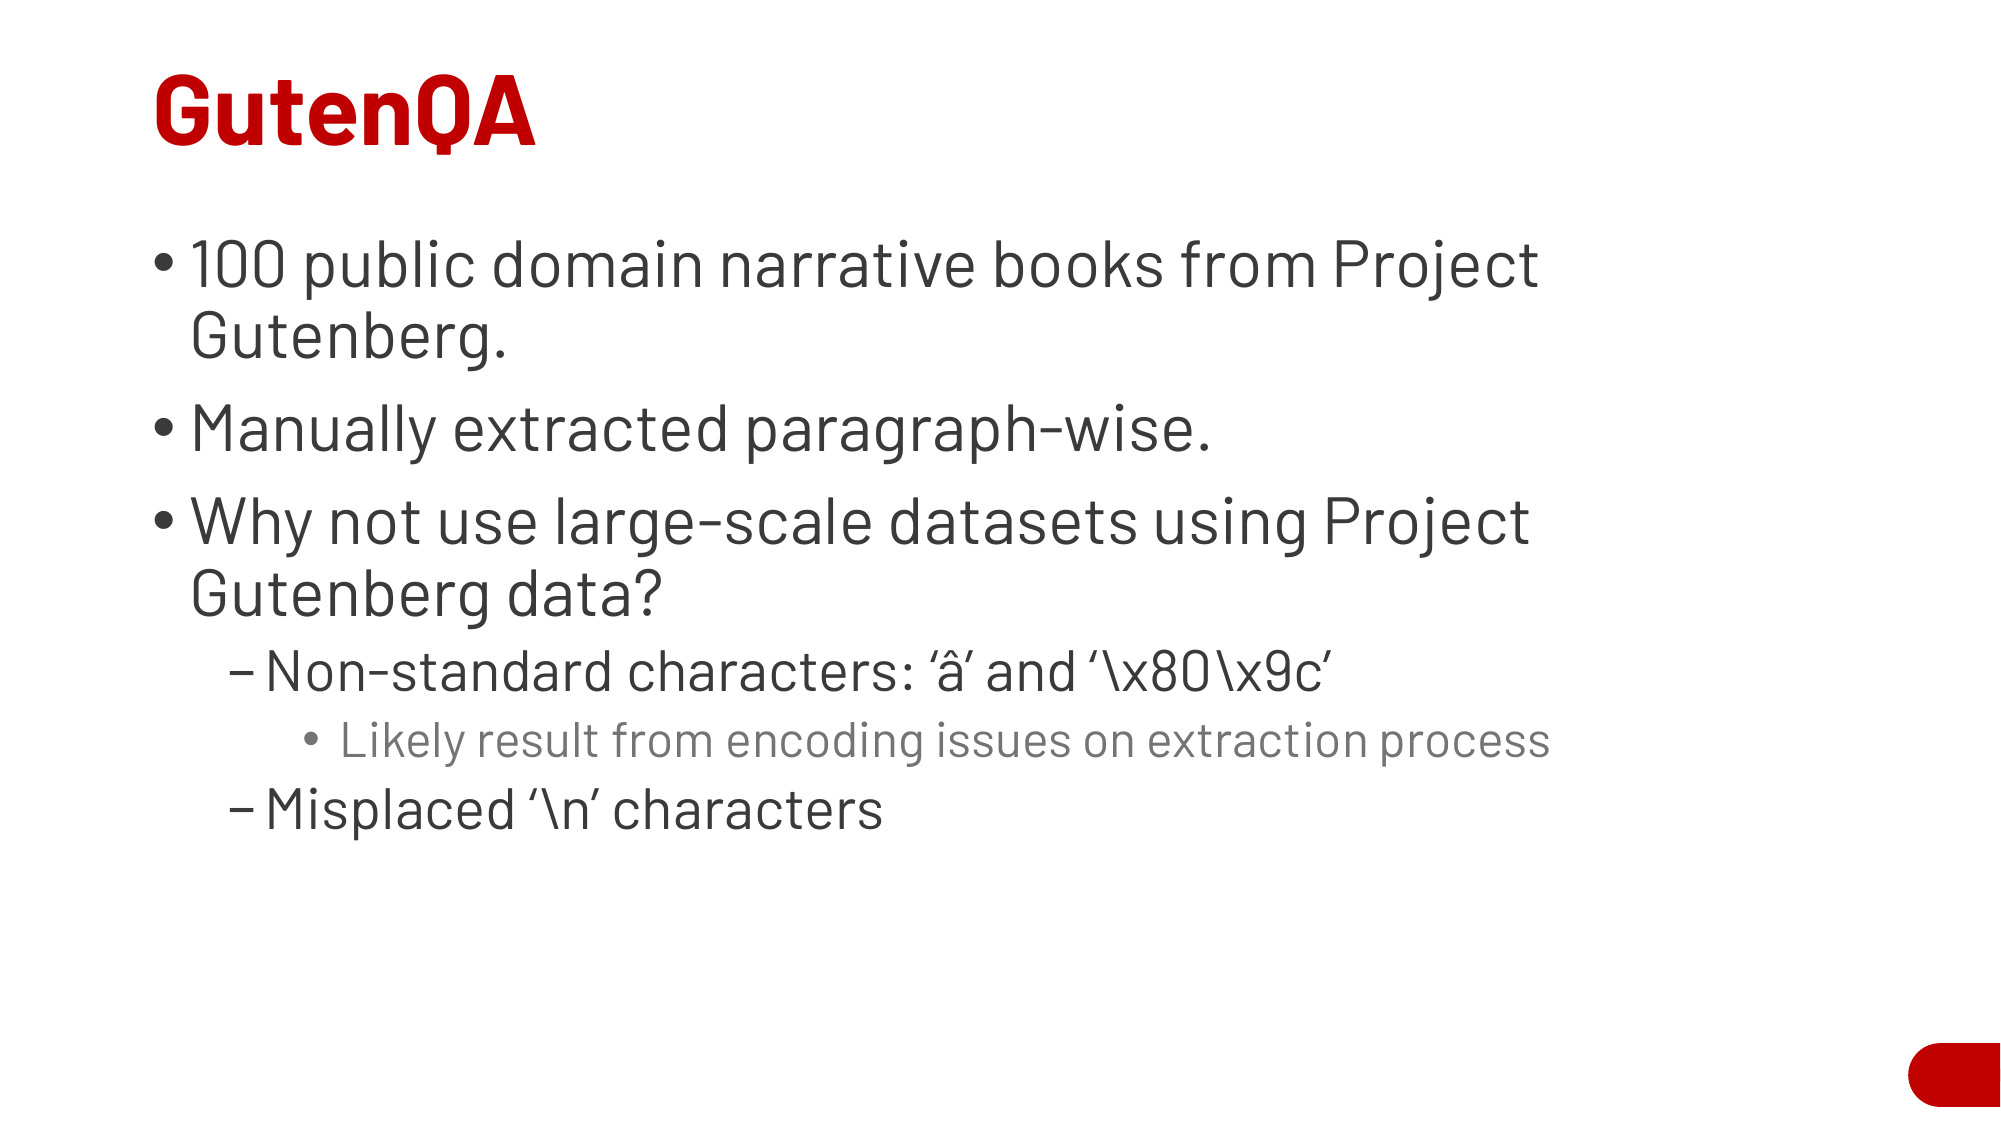

# GutenQA
100 public domain narrative books from Project Gutenberg.
Manually extracted paragraph-wise.
Why not use large-scale datasets using Project Gutenberg data?
Non-standard characters: ‘â’ and ‘\x80\x9c’
Likely result from encoding issues on extraction process
Misplaced ‘\n’ characters